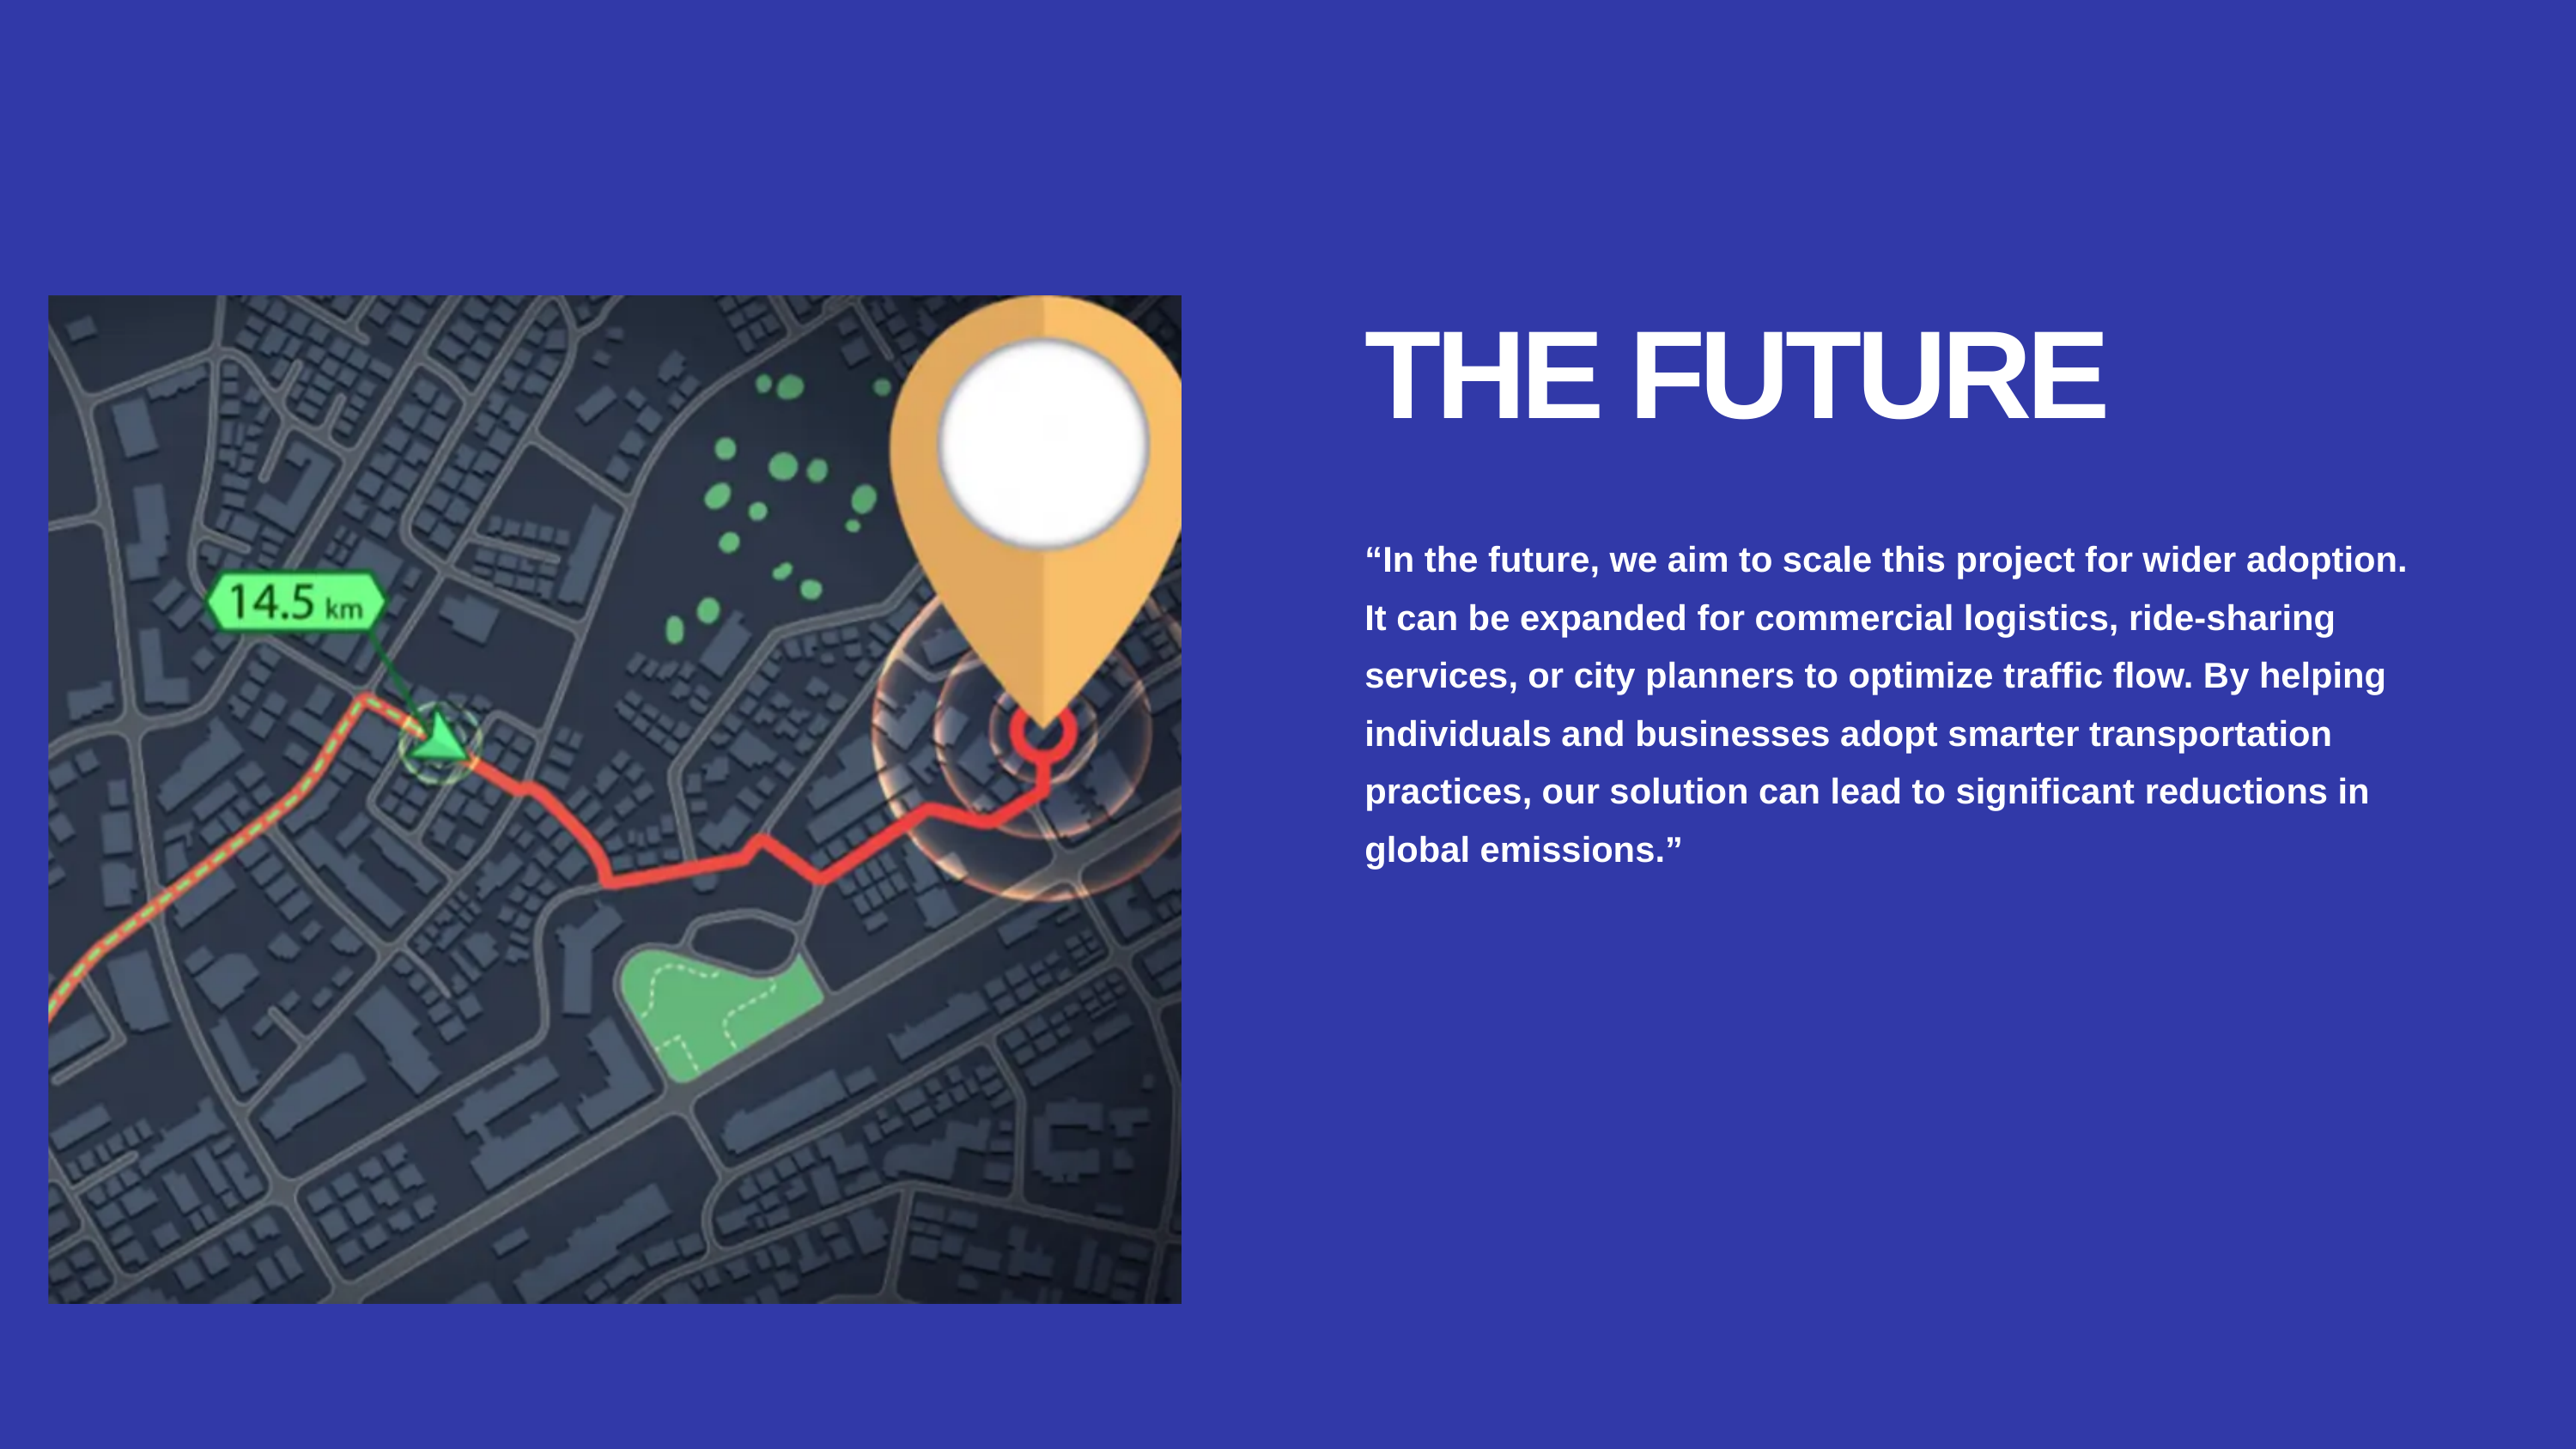

THE FUTURE
“In the future, we aim to scale this project for wider adoption. It can be expanded for commercial logistics, ride-sharing services, or city planners to optimize traffic flow. By helping individuals and businesses adopt smarter transportation practices, our solution can lead to significant reductions in global emissions.”